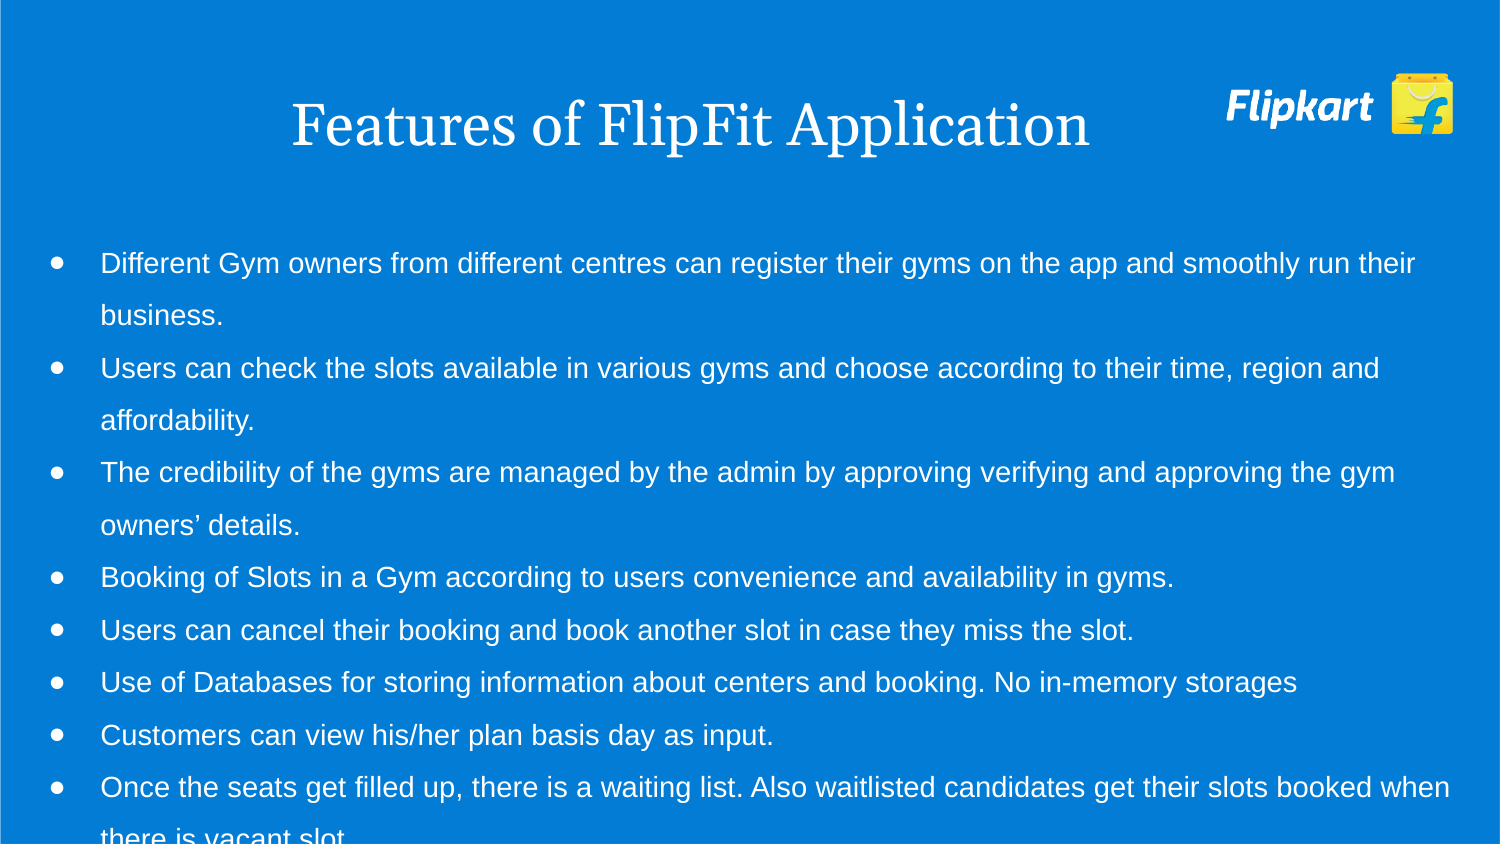

Features of FlipFit Application
Different Gym owners from different centres can register their gyms on the app and smoothly run their business.
Users can check the slots available in various gyms and choose according to their time, region and affordability.
The credibility of the gyms are managed by the admin by approving verifying and approving the gym owners’ details.
Booking of Slots in a Gym according to users convenience and availability in gyms.
Users can cancel their booking and book another slot in case they miss the slot.
Use of Databases for storing information about centers and booking. No in-memory storages
Customers can view his/her plan basis day as input.
Once the seats get filled up, there is a waiting list. Also waitlisted candidates get their slots booked when there is vacant slot.